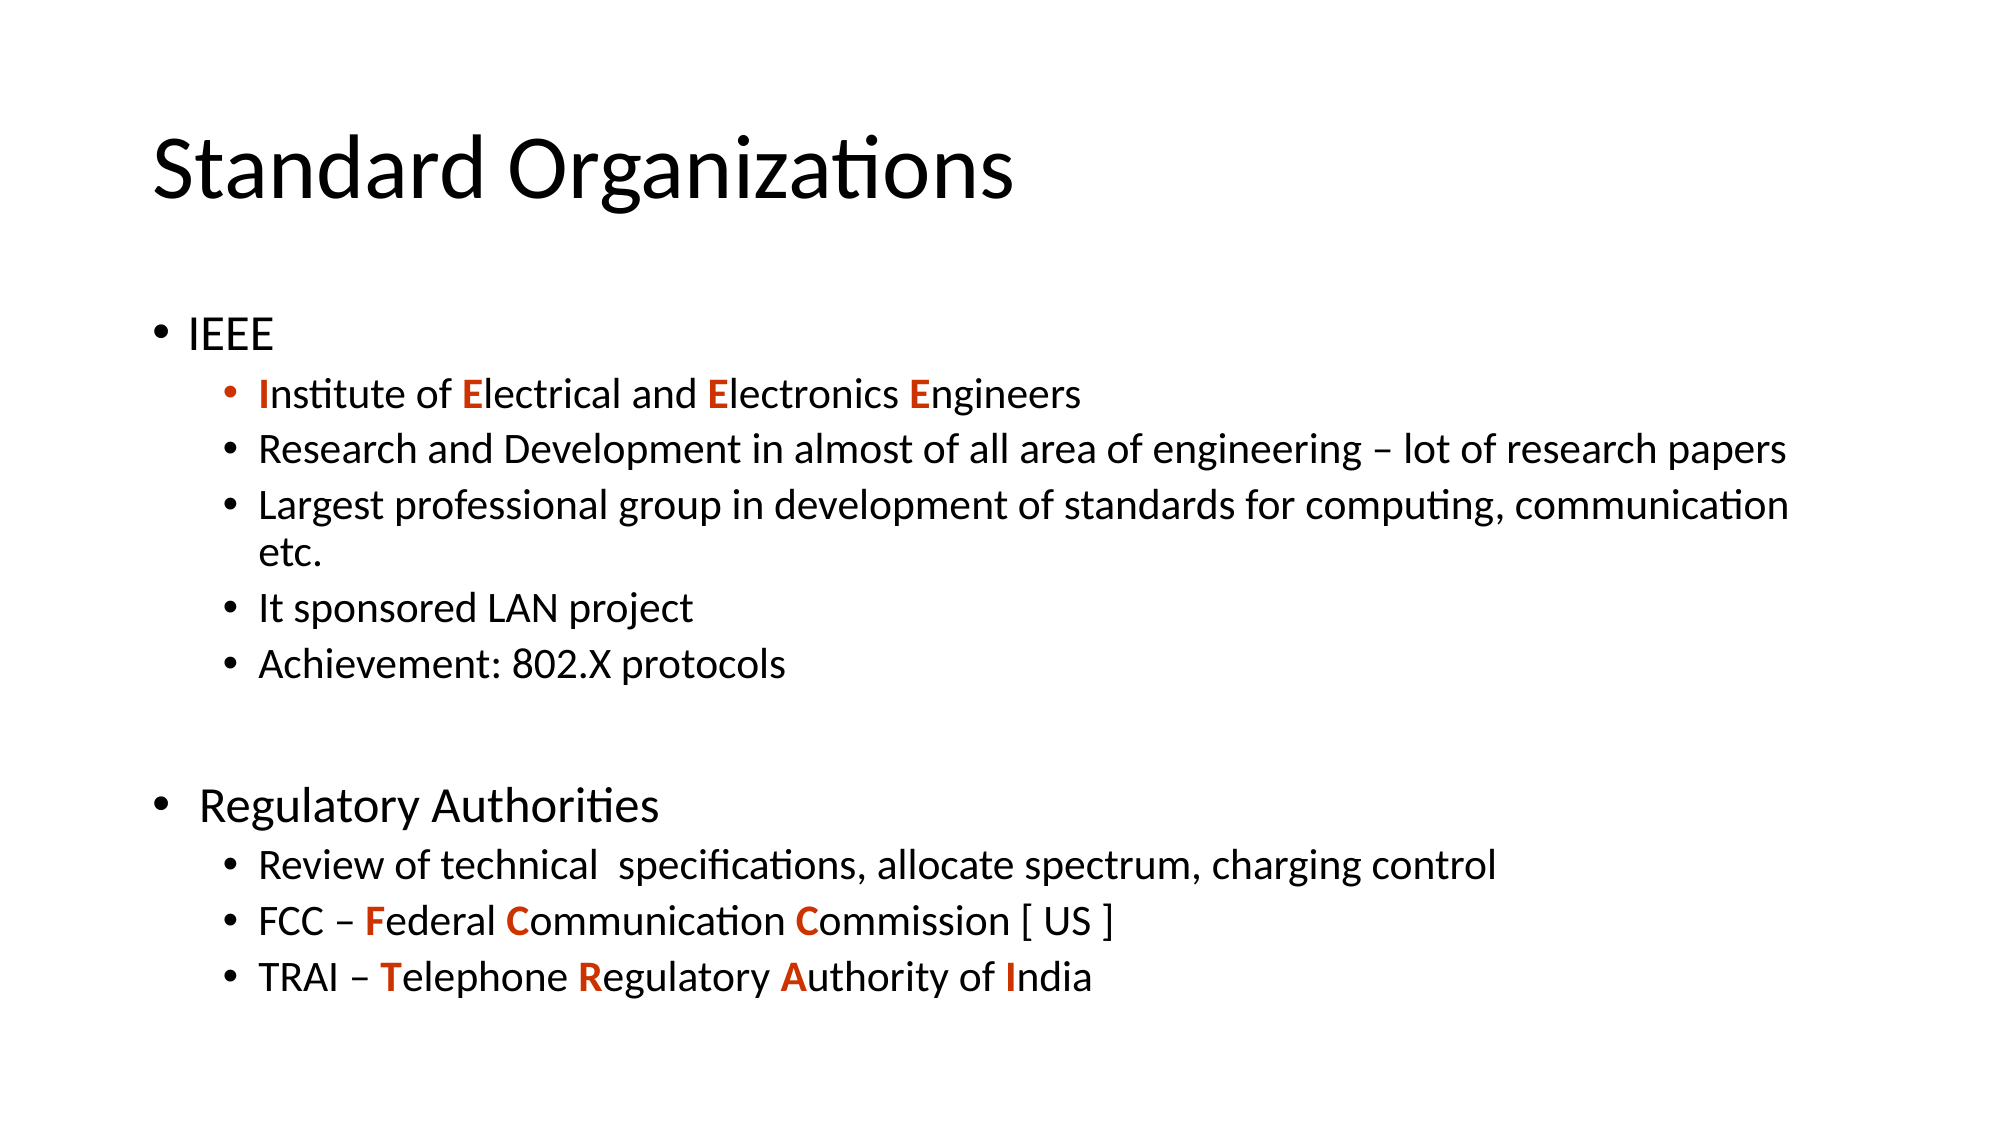

# Standard Organizations
IEEE
Institute of Electrical and Electronics Engineers
Research and Development in almost of all area of engineering – lot of research papers
Largest professional group in development of standards for computing, communication etc.
It sponsored LAN project
Achievement: 802.X protocols

 Regulatory Authorities
Review of technical  specifications, allocate spectrum, charging control
FCC – Federal Communication Commission [ US ]
TRAI – Telephone Regulatory Authority of India

CONFIDENTIAL© Copyright 2008 Tech Mahindra Limited
35